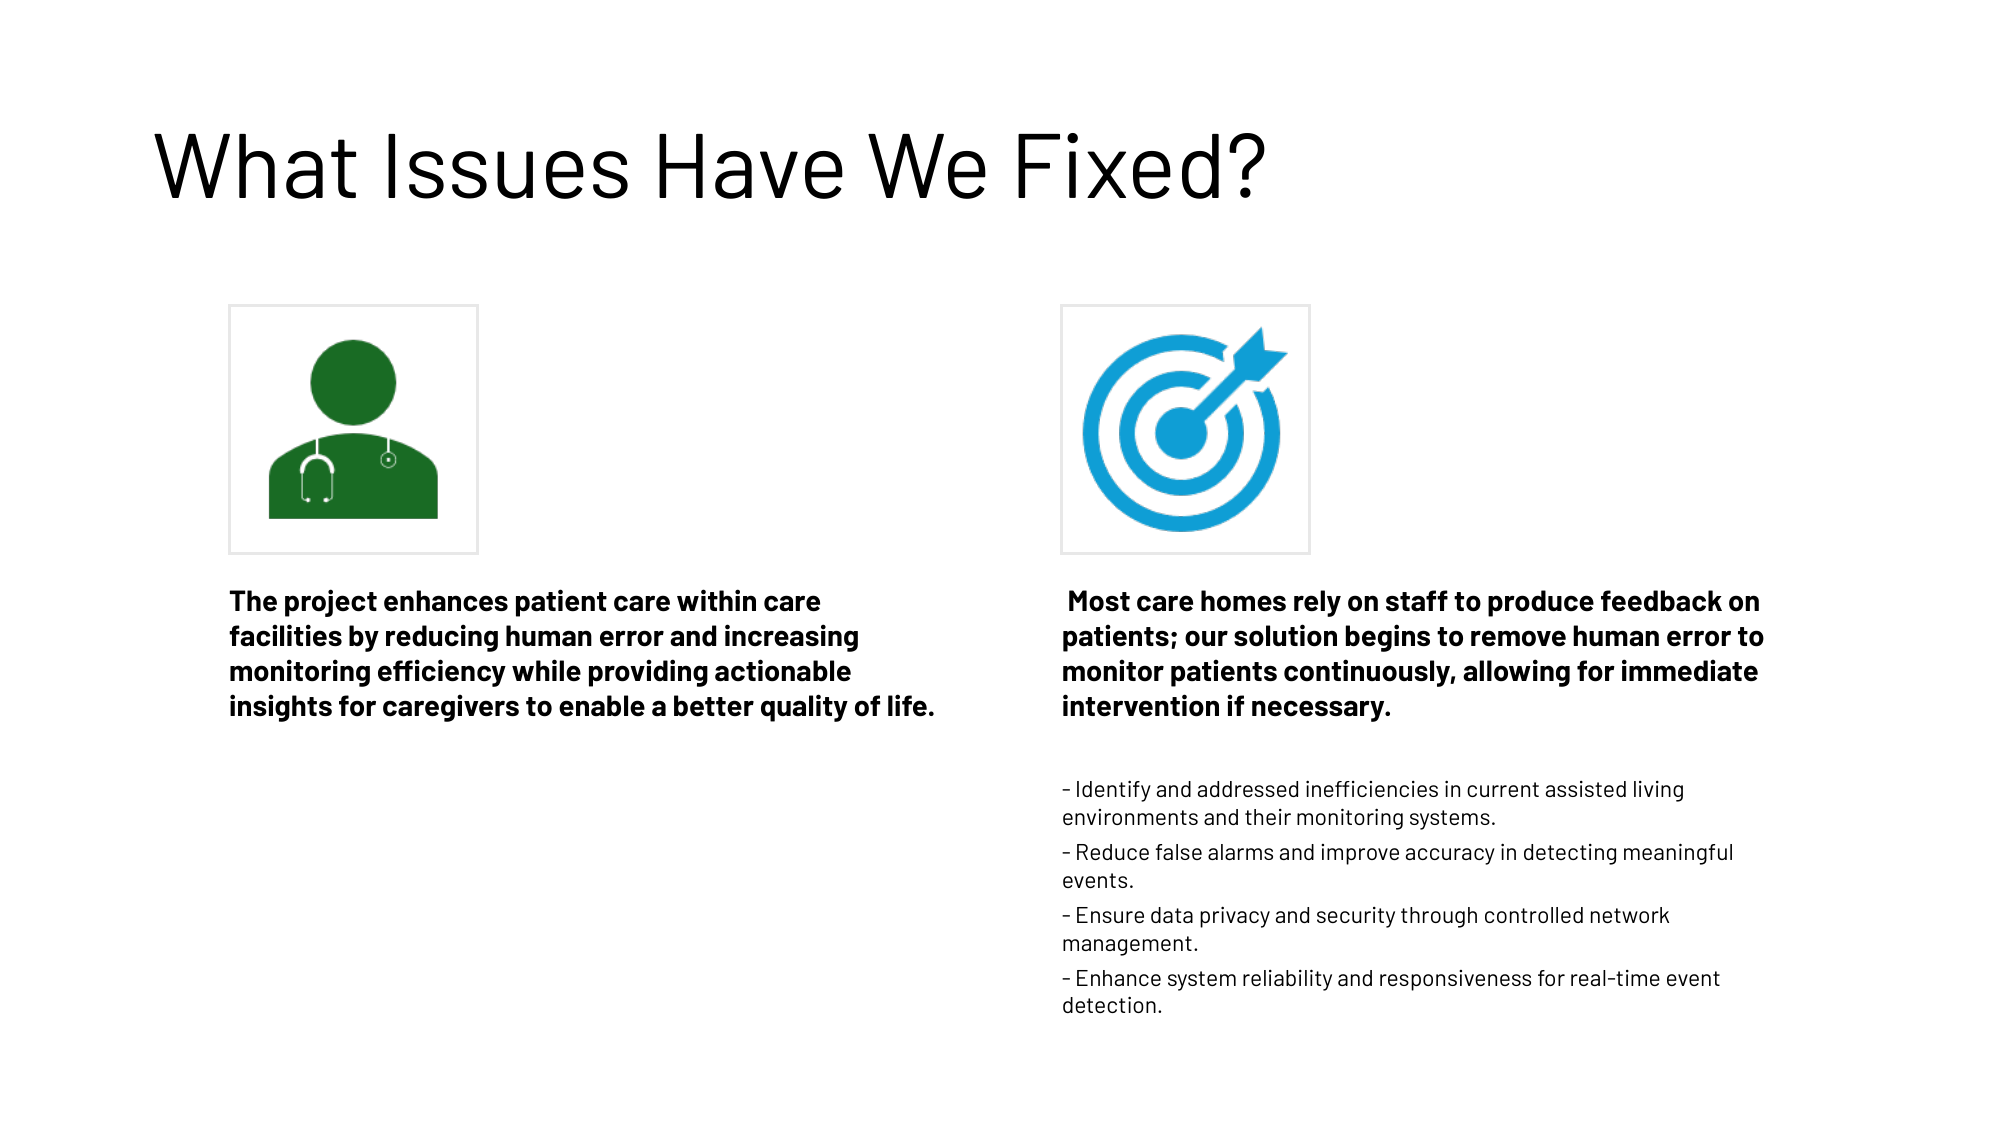

# What Issues Have We Fixed?
The project enhances patient care within care facilities by reducing human error and increasing monitoring efficiency while providing actionable insights for caregivers to enable a better quality of life.
 Most care homes rely on staff to produce feedback on patients; our solution begins to remove human error to monitor patients continuously, allowing for immediate intervention if necessary.
- Identify and addressed inefficiencies in current assisted living environments and their monitoring systems.
- Reduce false alarms and improve accuracy in detecting meaningful events.
- Ensure data privacy and security through controlled network management.
- Enhance system reliability and responsiveness for real-time event detection.